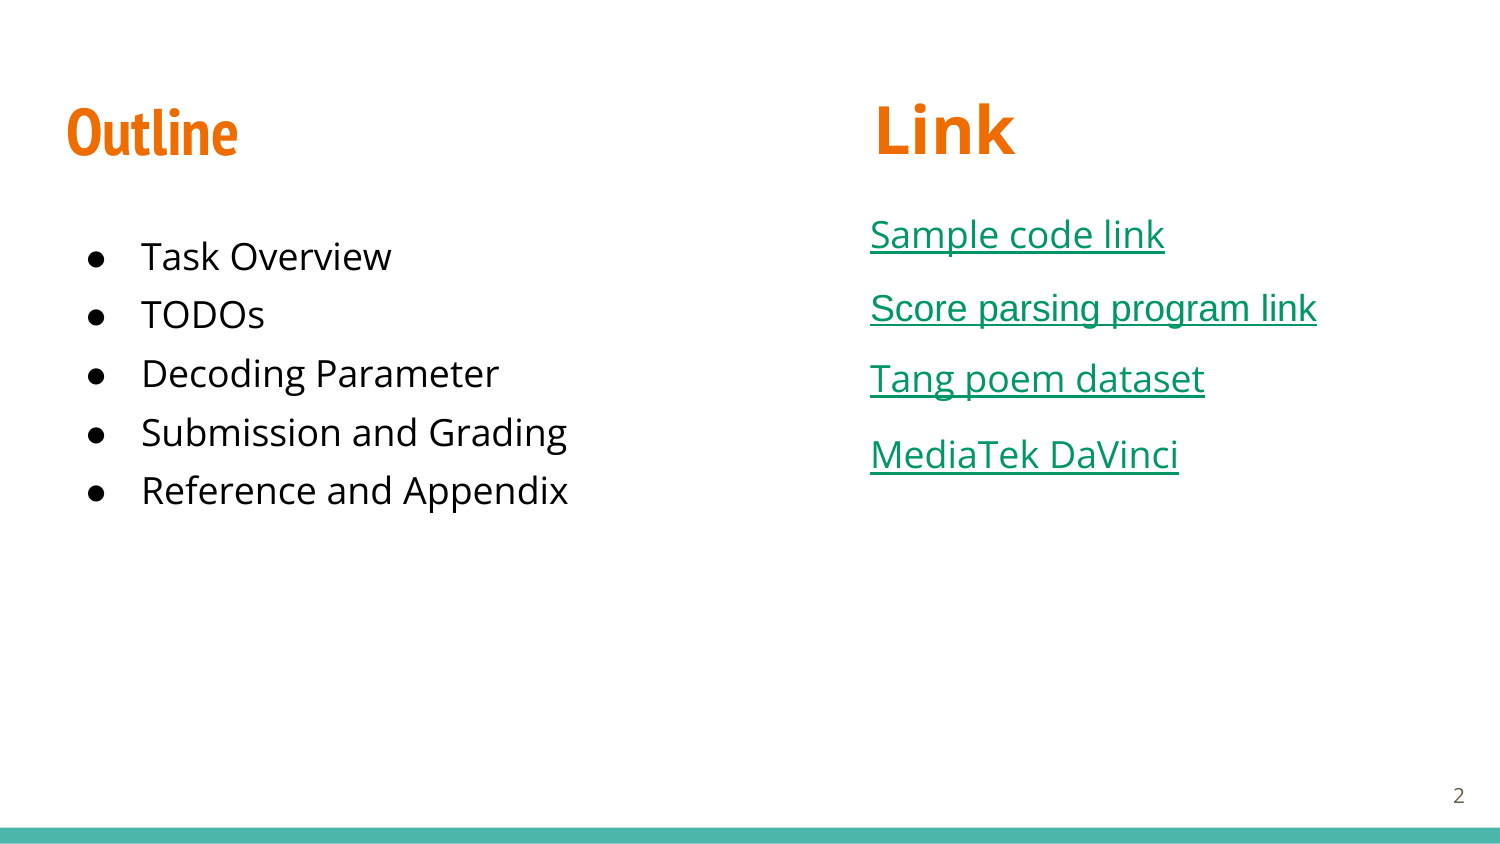

# Outline
Link
Sample code link
Score parsing program link
Tang poem dataset
MediaTek DaVinci
Task Overview
TODOs
Decoding Parameter
Submission and Grading
Reference and Appendix
2